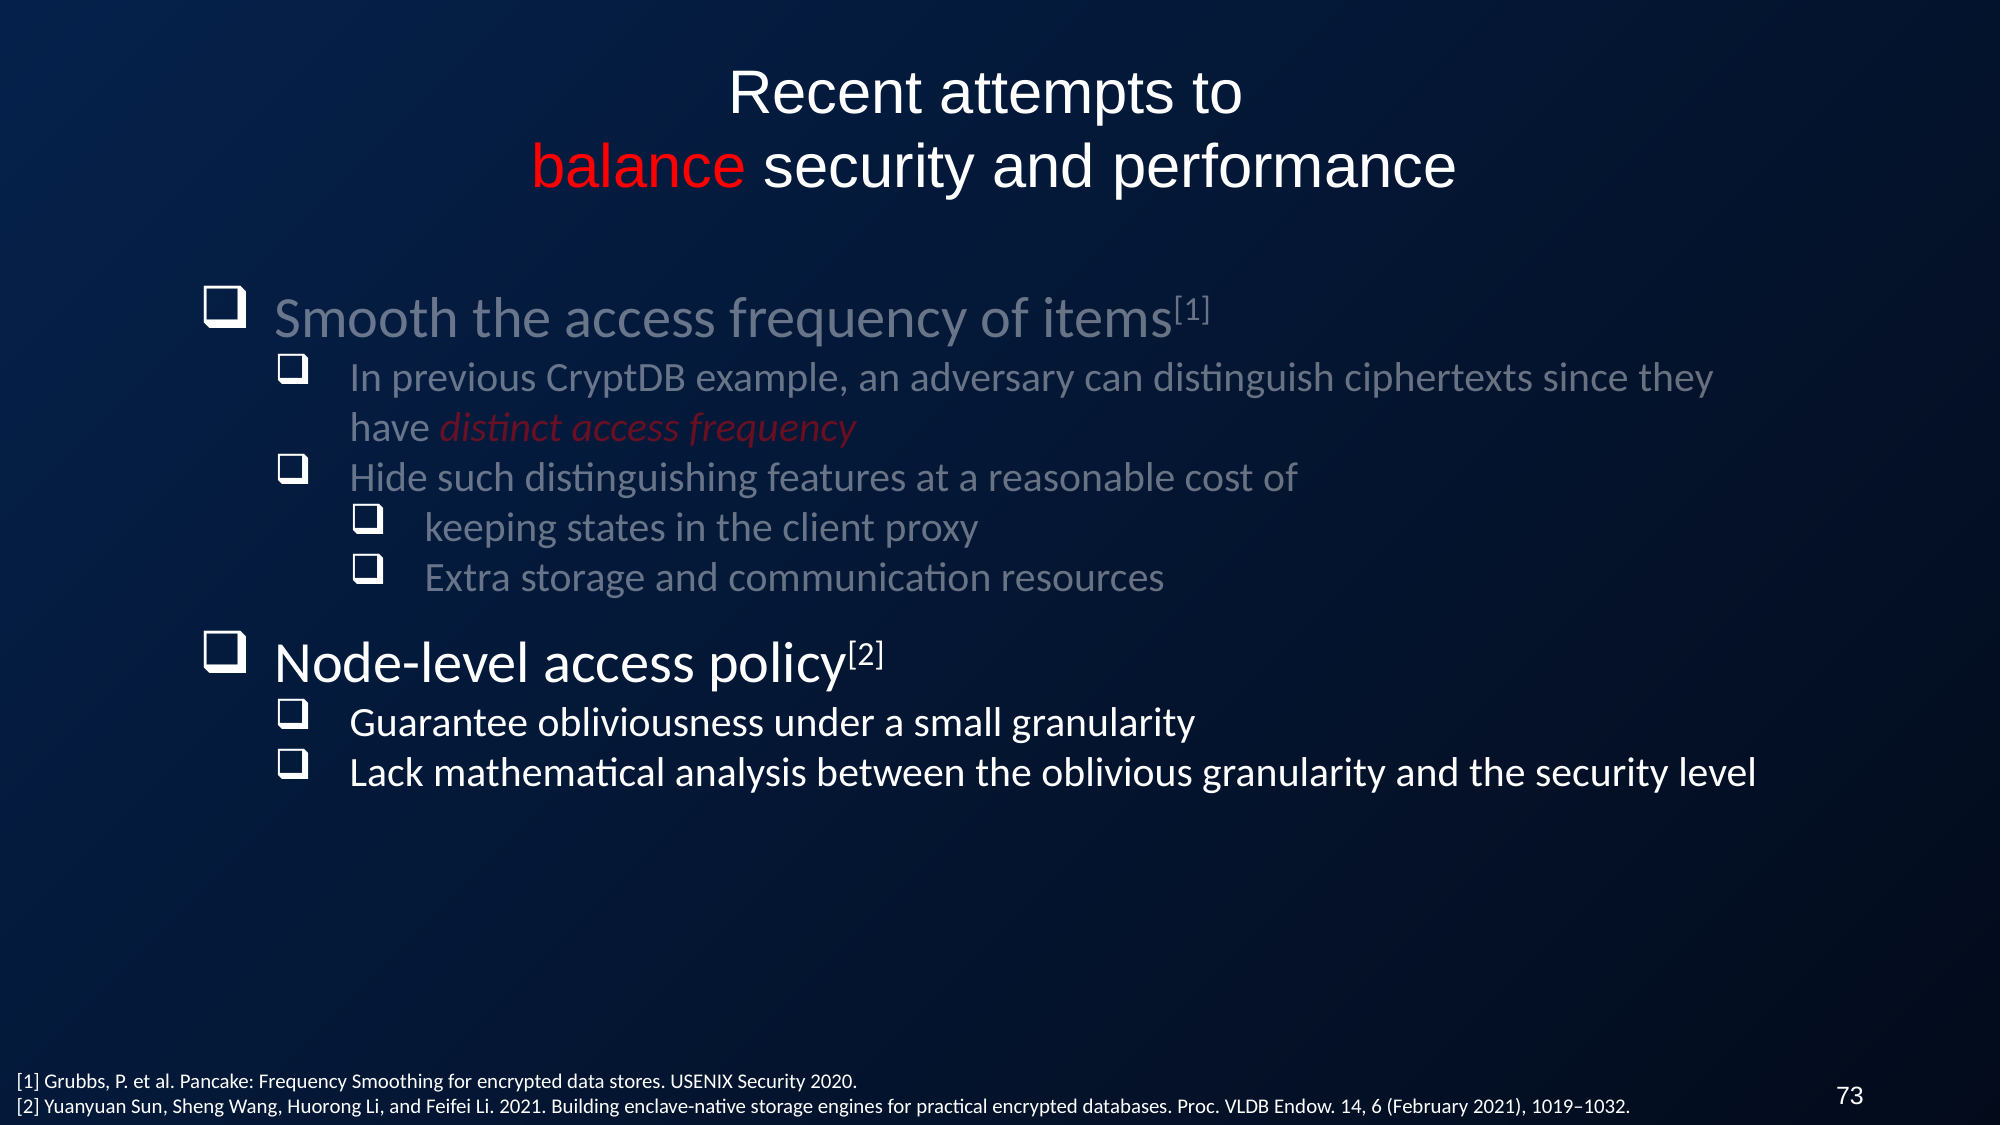

Recent attempts to
balance security and performance
Smooth the access frequency of items[1]
In previous CryptDB example, an adversary can distinguish ciphertexts since they have distinct access frequency
Hide such distinguishing features at a reasonable cost of
keeping states in the client proxy
Extra storage and communication resources
Node-level access policy[2]
Guarantee obliviousness under a small granularity
Lack mathematical analysis between the oblivious granularity and the security level
[1] Grubbs, P. et al. Pancake: Frequency Smoothing for encrypted data stores. USENIX Security 2020.
[2] Yuanyuan Sun, Sheng Wang, Huorong Li, and Feifei Li. 2021. Building enclave-native storage engines for practical encrypted databases. Proc. VLDB Endow. 14, 6 (February 2021), 1019–1032.
73